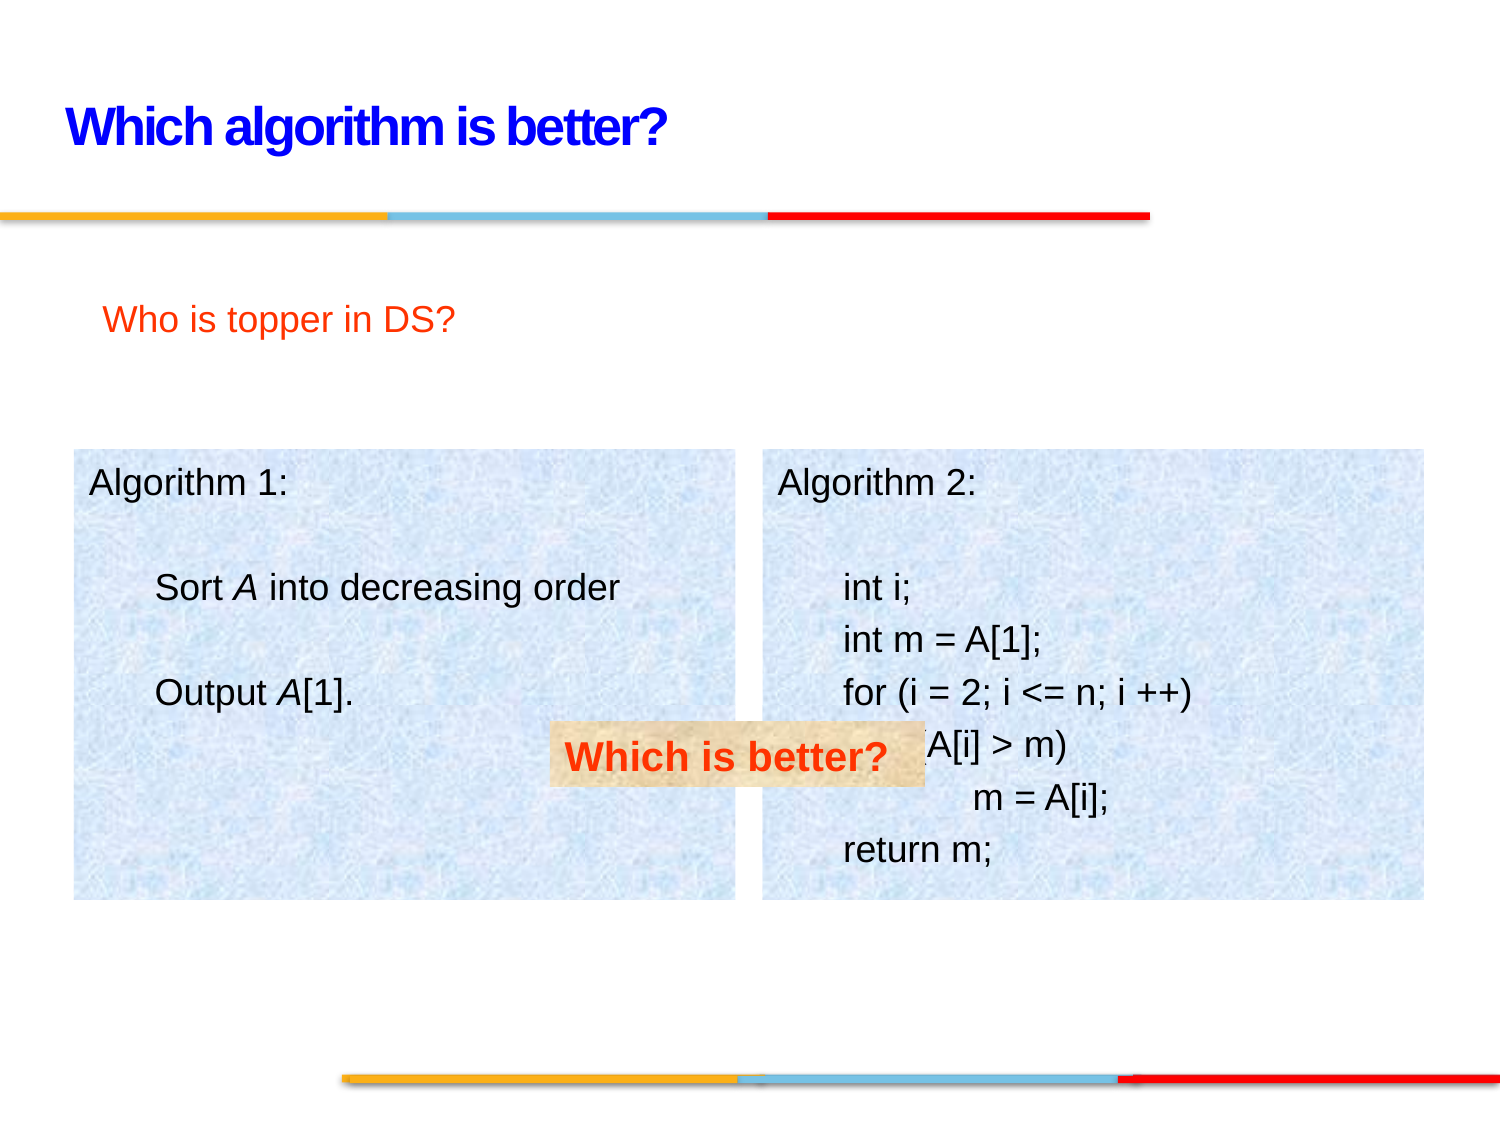

Which algorithm is better?
Who is topper in DS?
Algorithm 1:

Sort A into decreasing order

Output A[1].

Algorithm 2:

int i;
int m = A[1];
for (i = 2; i <= n; i ++)
    if (A[i] > m)
	    m = A[i];
return m;

Which is better?